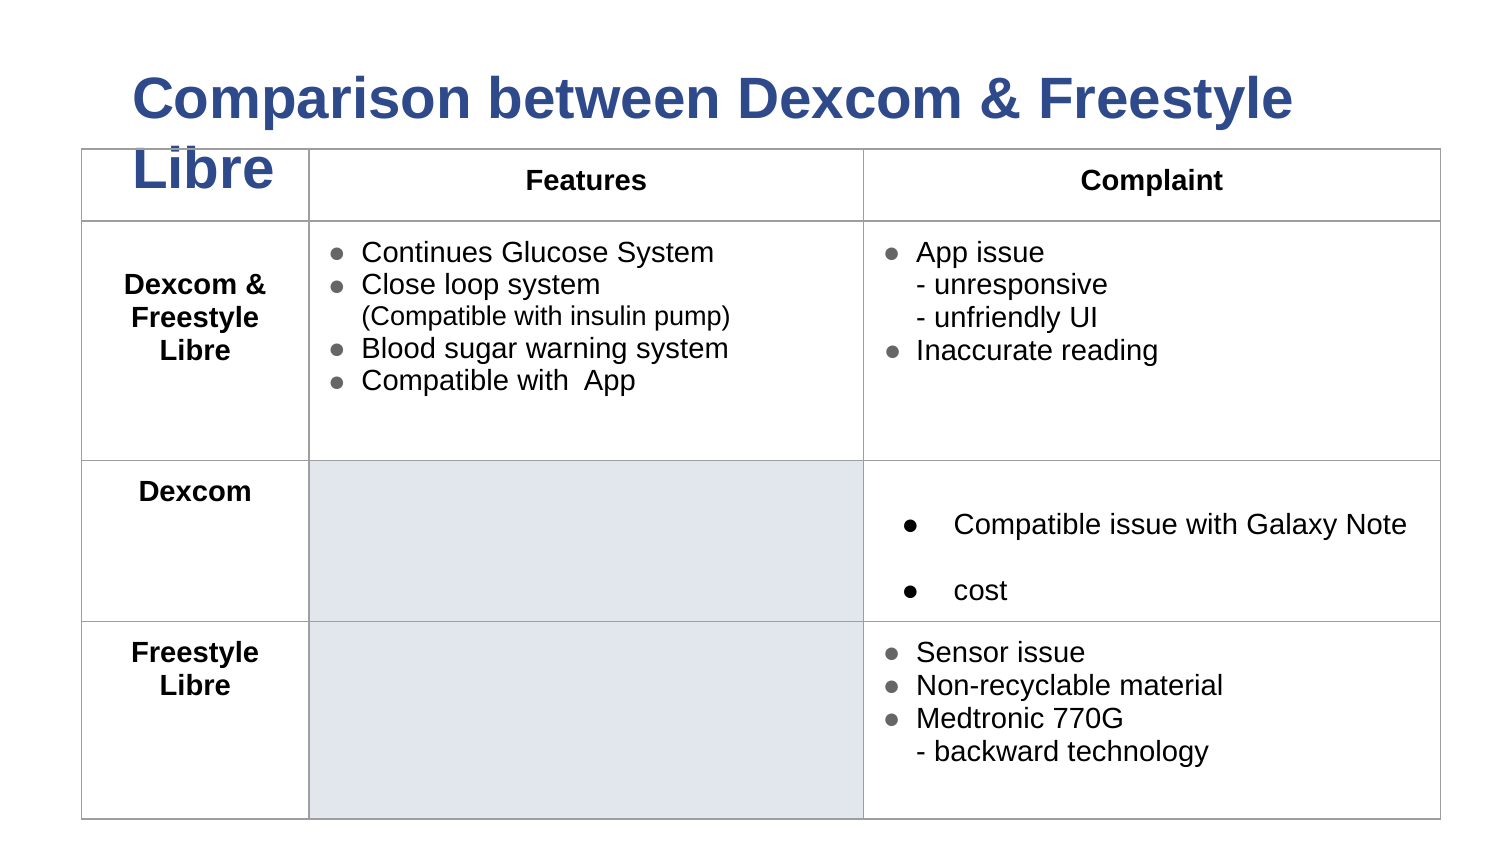

# Comparison between Dexcom & Freestyle Libre
|  | Features | Complaint |
| --- | --- | --- |
| Dexcom & Freestyle Libre | Continues Glucose System Close loop system (Compatible with insulin pump) Blood sugar warning system Compatible with App | App issue - unresponsive - unfriendly UI Inaccurate reading |
| Dexcom |  | Compatible issue with Galaxy Note cost |
| Freestyle Libre |  | Sensor issue Non-recyclable material Medtronic 770G - backward technology |